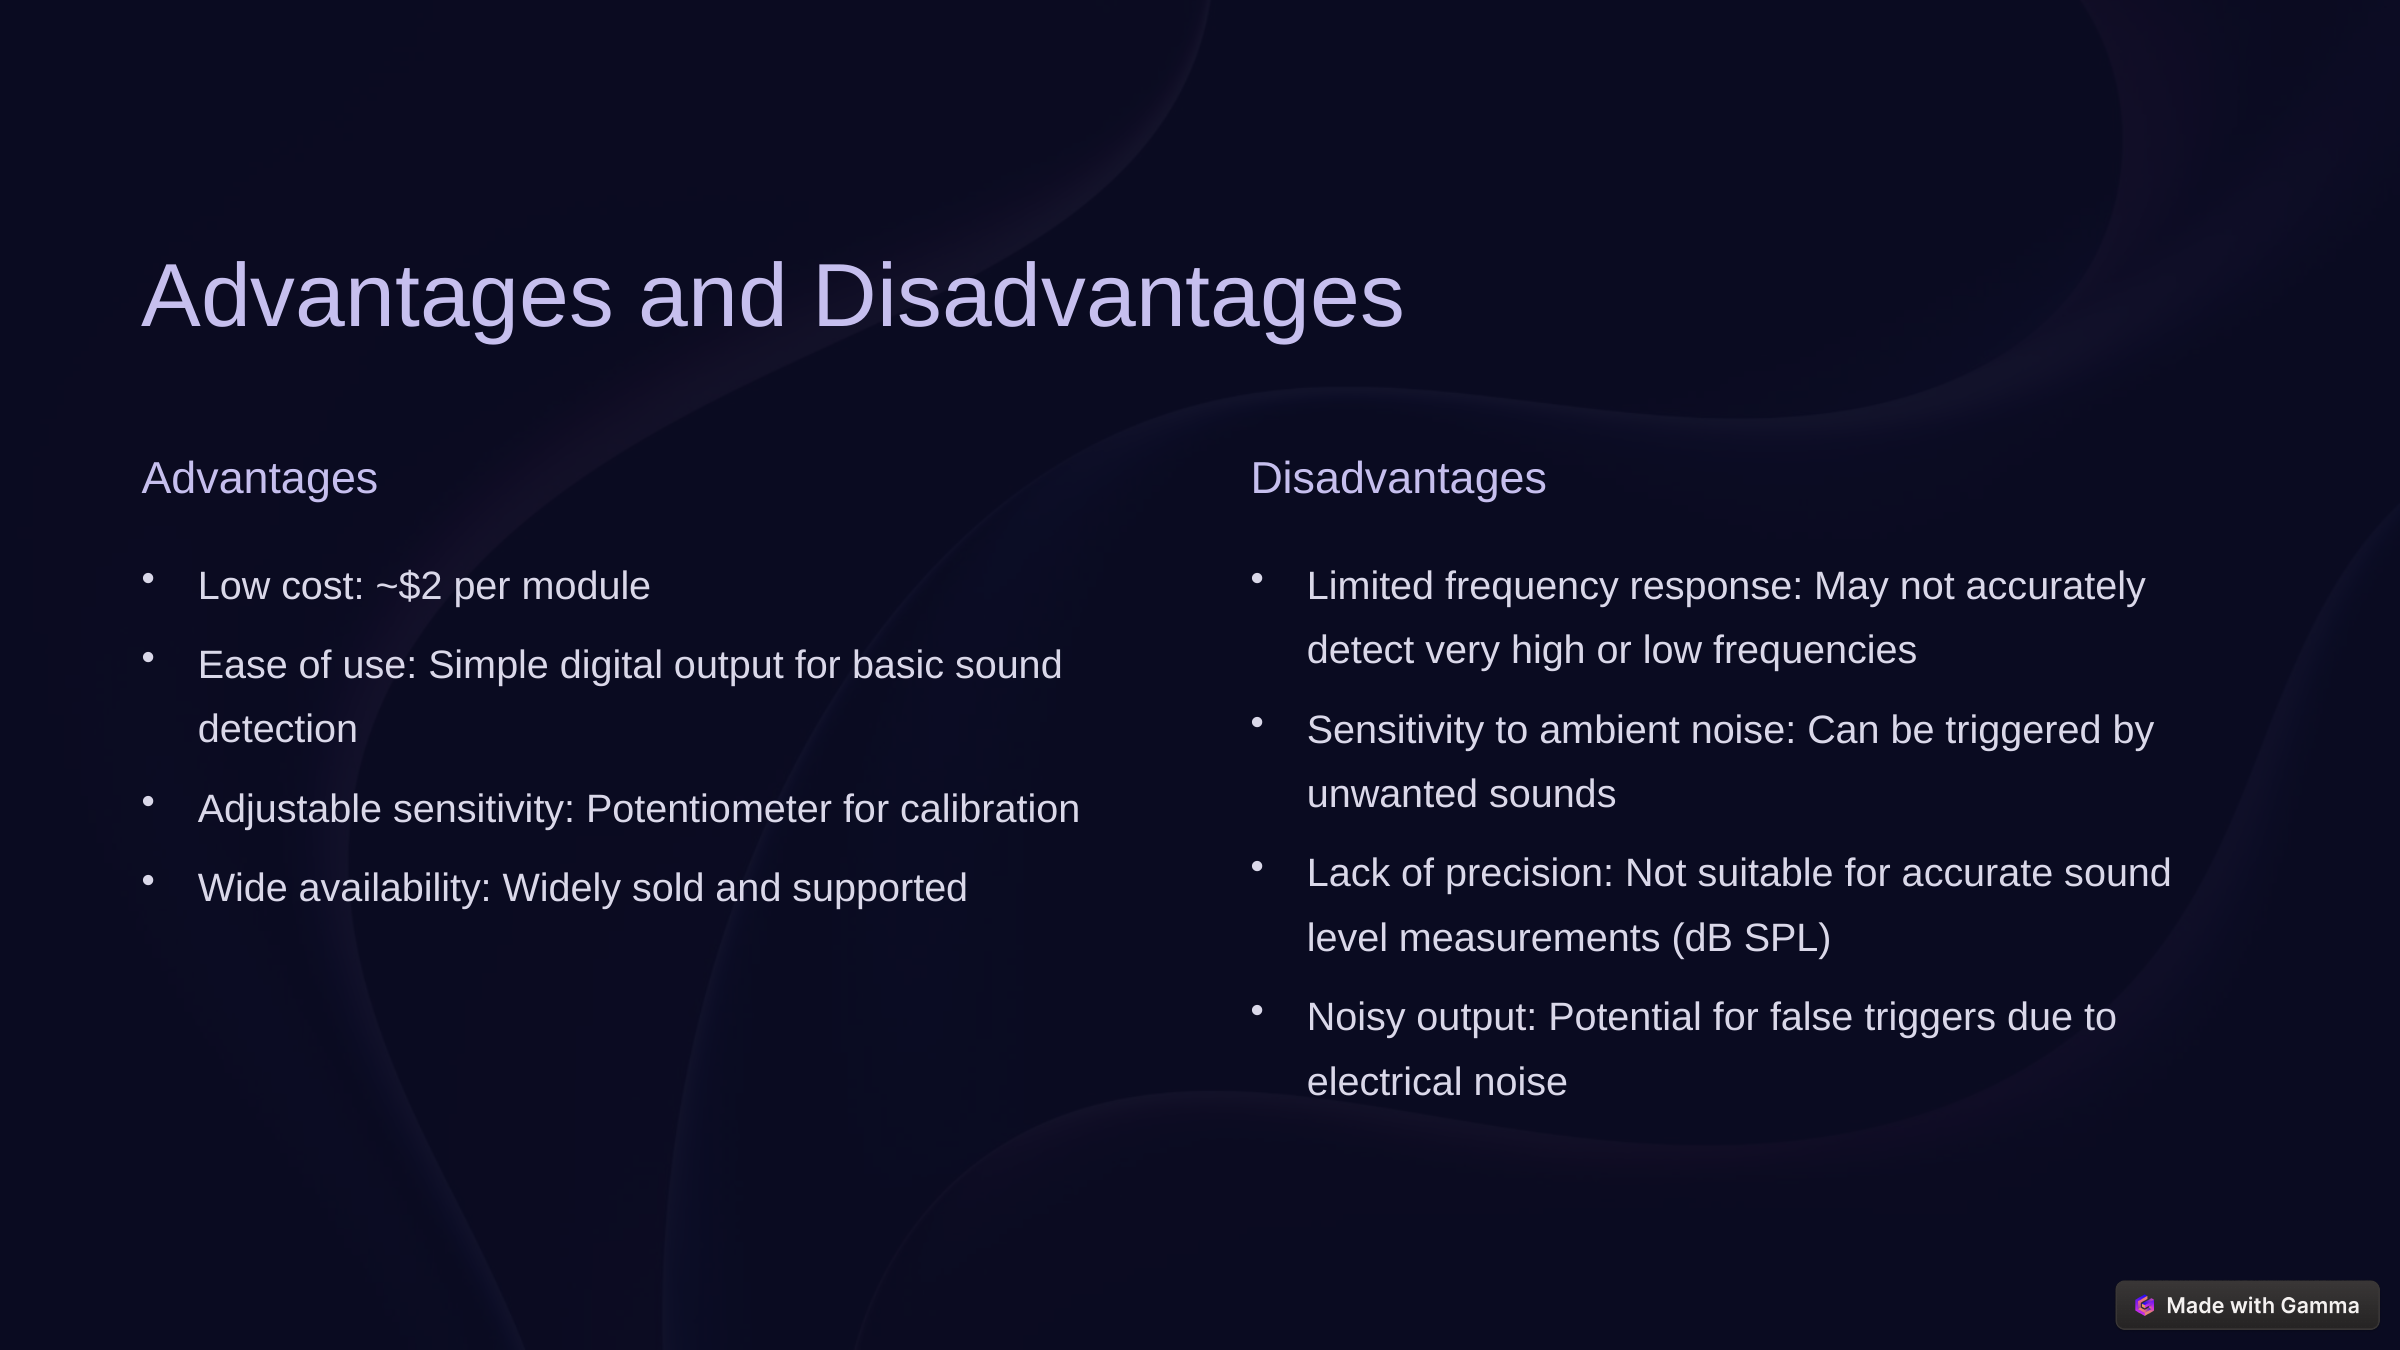

Advantages and Disadvantages
Advantages
Disadvantages
Low cost: ~$2 per module
Limited frequency response: May not accurately detect very high or low frequencies
Ease of use: Simple digital output for basic sound detection
Sensitivity to ambient noise: Can be triggered by unwanted sounds
Adjustable sensitivity: Potentiometer for calibration
Lack of precision: Not suitable for accurate sound level measurements (dB SPL)
Wide availability: Widely sold and supported
Noisy output: Potential for false triggers due to electrical noise